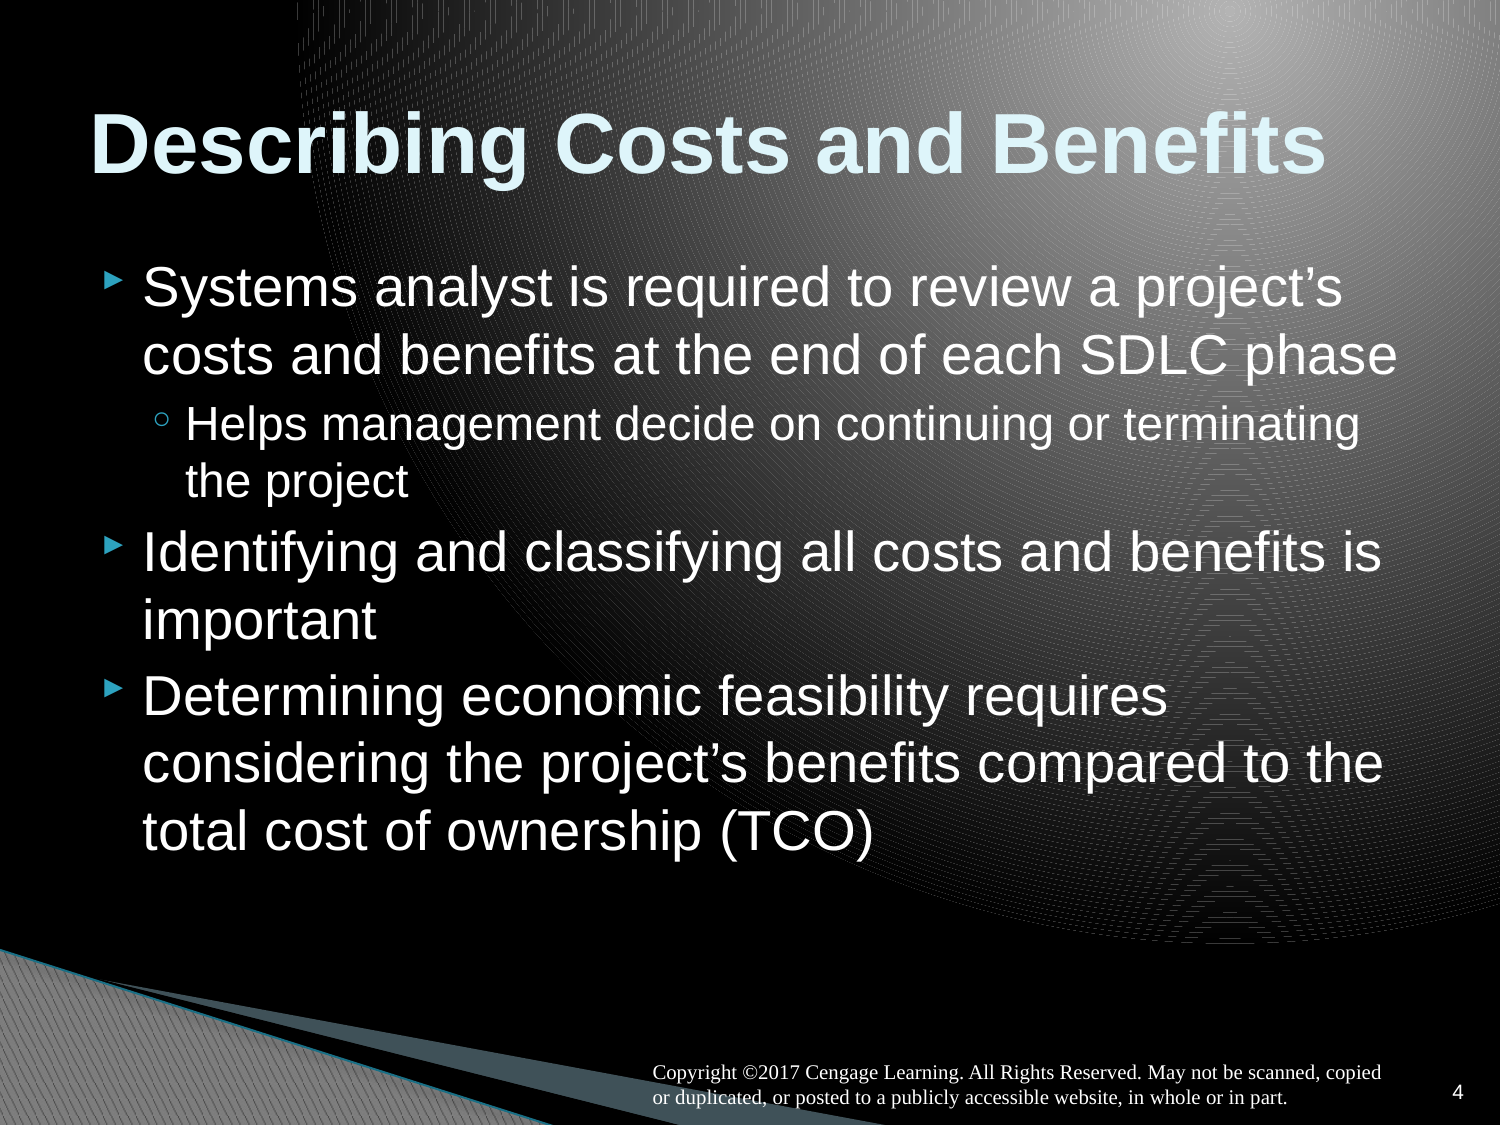

# Describing Costs and Benefits
Systems analyst is required to review a project’s costs and benefits at the end of each SDLC phase
Helps management decide on continuing or terminating the project
Identifying and classifying all costs and benefits is important
Determining economic feasibility requires considering the project’s benefits compared to the total cost of ownership (TCO)
4